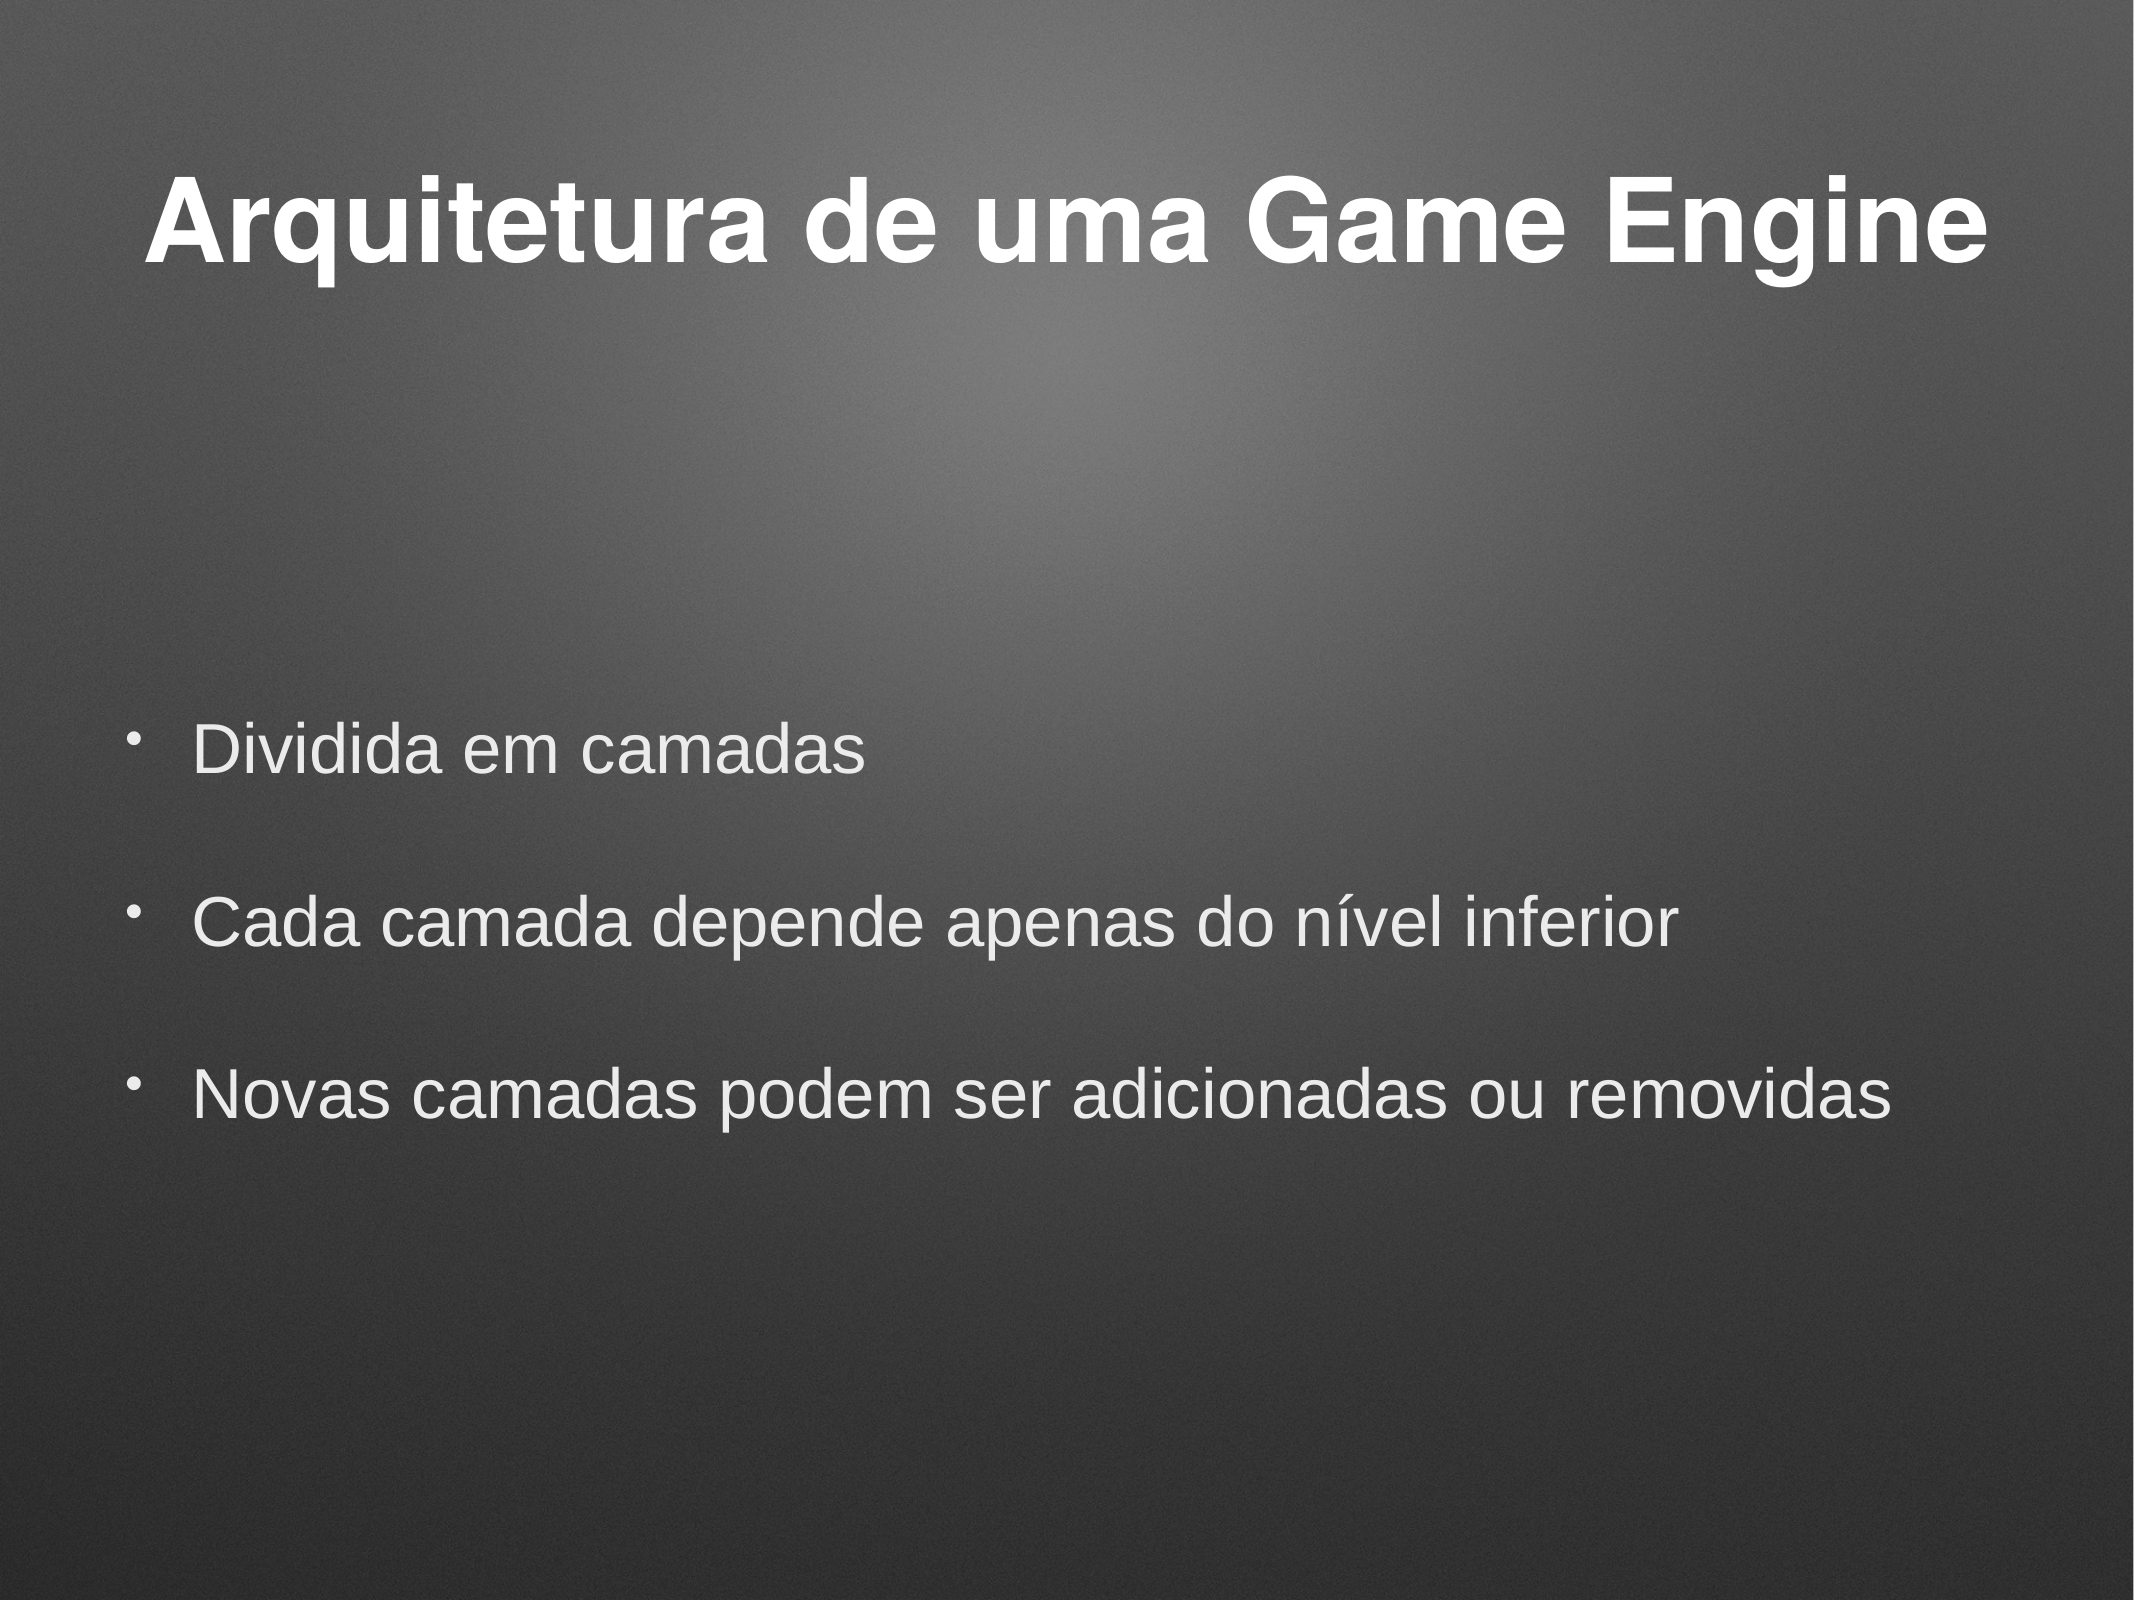

# Arquitetura de uma Game Engine
Dividida em camadas
Cada camada depende apenas do nível inferior
Novas camadas podem ser adicionadas ou removidas